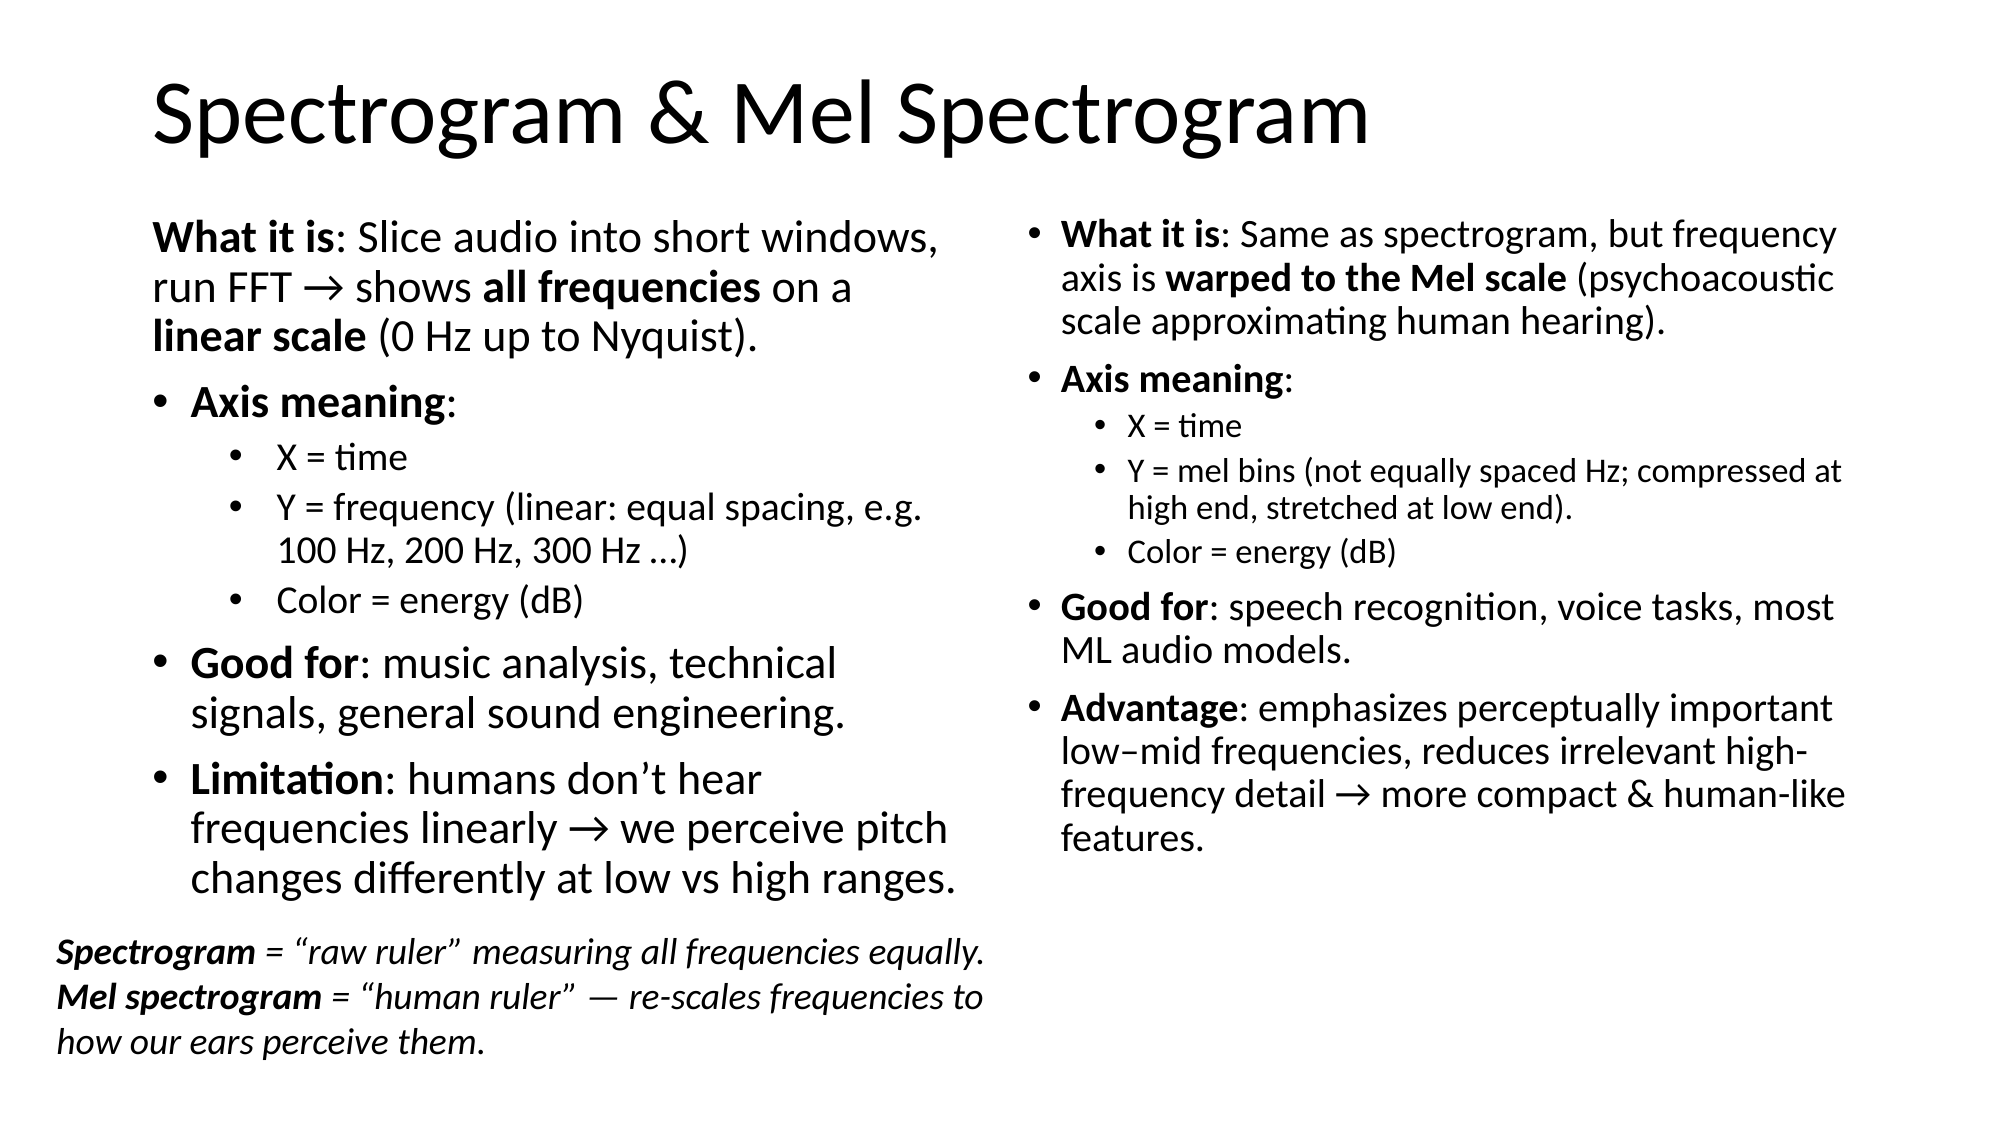

# Spectrogram & Mel Spectrogram
What it is: Slice audio into short windows, run FFT → shows all frequencies on a linear scale (0 Hz up to Nyquist).
Axis meaning:
X = time
Y = frequency (linear: equal spacing, e.g. 100 Hz, 200 Hz, 300 Hz …)
Color = energy (dB)
Good for: music analysis, technical signals, general sound engineering.
Limitation: humans don’t hear frequencies linearly → we perceive pitch changes differently at low vs high ranges.

What it is: Same as spectrogram, but frequency axis is warped to the Mel scale (psychoacoustic scale approximating human hearing).
Axis meaning:
X = time
Y = mel bins (not equally spaced Hz; compressed at high end, stretched at low end).
Color = energy (dB)
Good for: speech recognition, voice tasks, most ML audio models.
Advantage: emphasizes perceptually important low–mid frequencies, reduces irrelevant high-frequency detail → more compact & human-like features.

Spectrogram = “raw ruler” measuring all frequencies equally.
Mel spectrogram = “human ruler” — re-scales frequencies to how our ears perceive them.